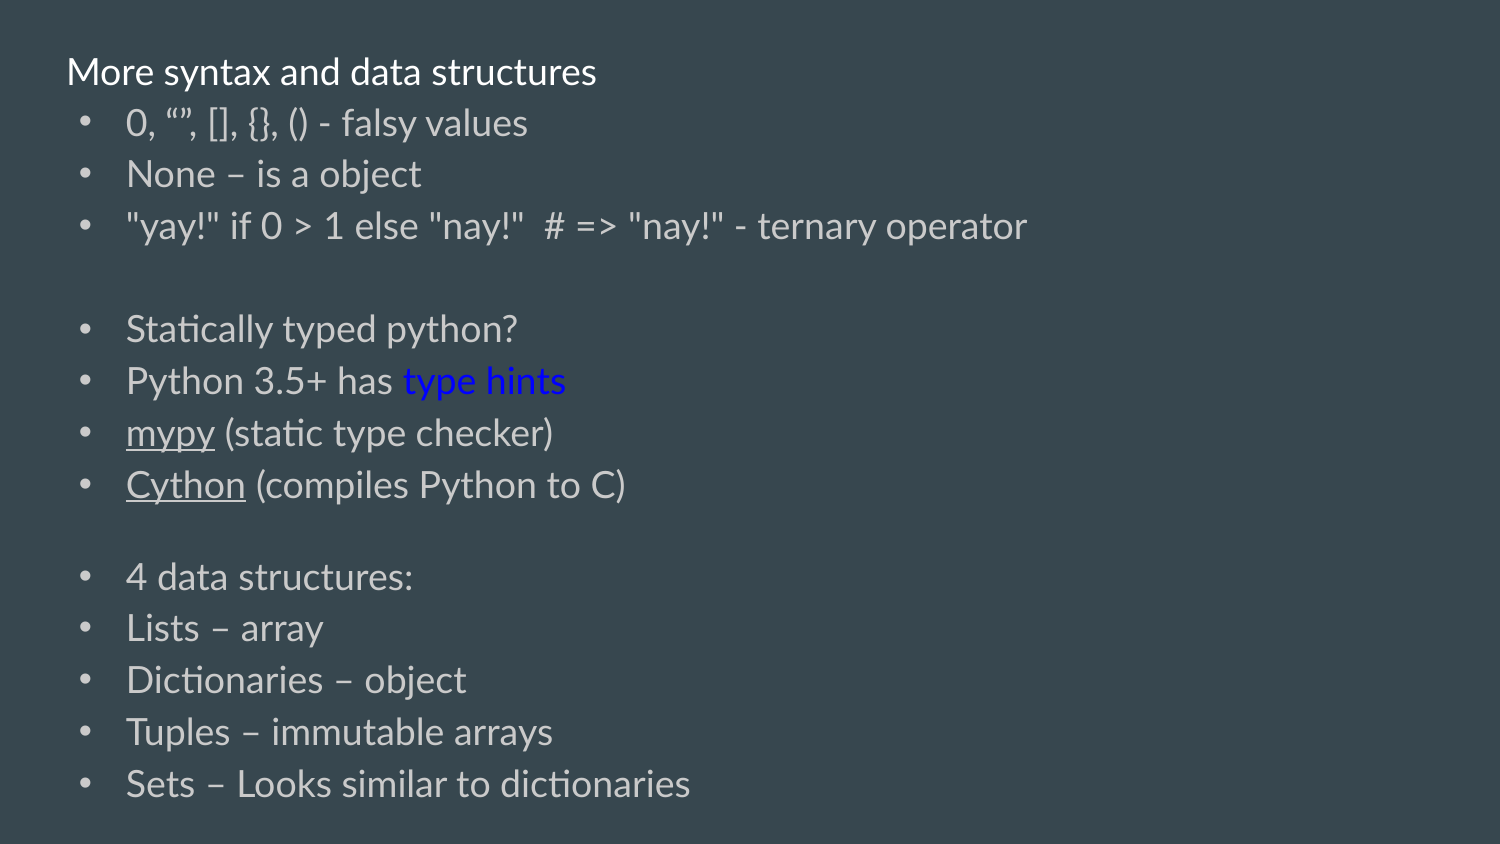

More syntax and data structures
0, “”, [], {}, () - falsy values
None – is a object
"yay!" if 0 > 1 else "nay!"  # => "nay!" - ternary operator

Statically typed python?
Python 3.5+ has type hints
mypy (static type checker)
Cython (compiles Python to C)

4 data structures:
Lists – array
Dictionaries – object
Tuples – immutable arrays
Sets – Looks similar to dictionaries